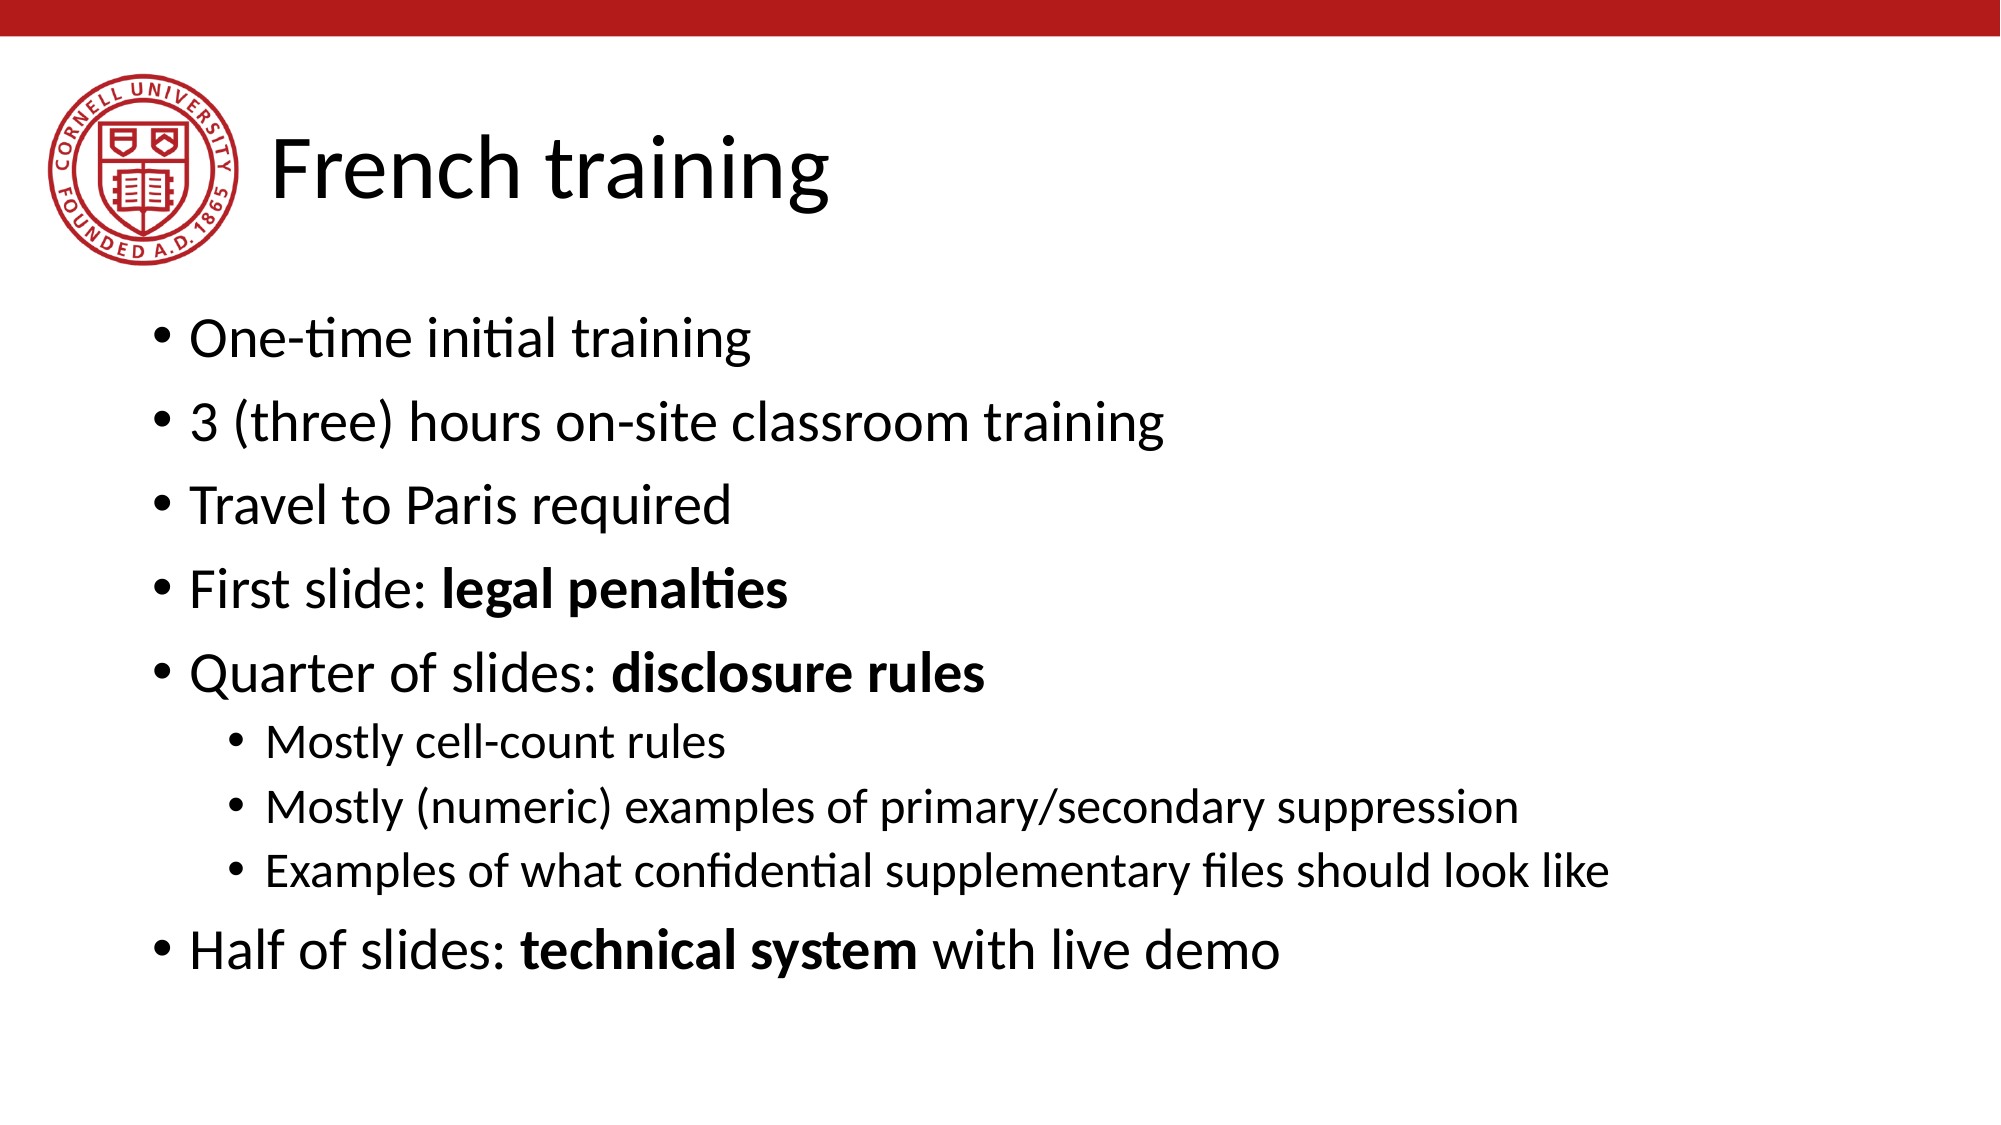

# French training
One-time initial training
3 (three) hours on-site classroom training
Travel to Paris required
First slide: legal penalties
Quarter of slides: disclosure rules
Mostly cell-count rules
Mostly (numeric) examples of primary/secondary suppression
Examples of what confidential supplementary files should look like
Half of slides: technical system with live demo